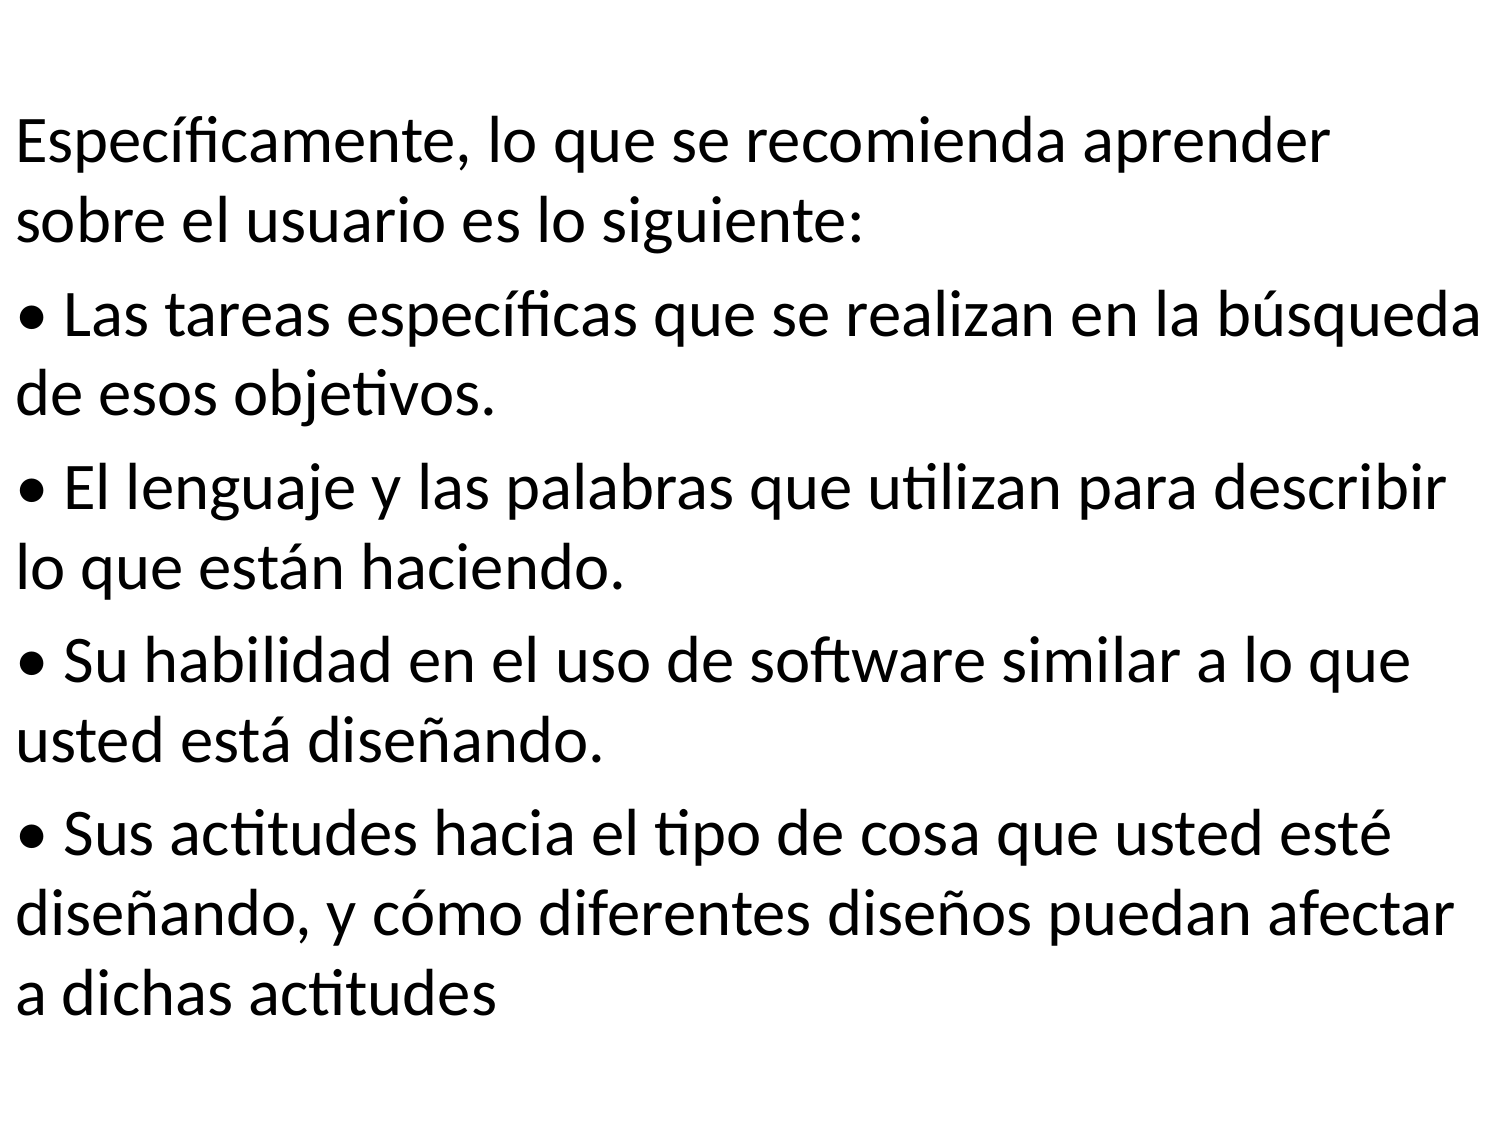

Específicamente, lo que se recomienda aprender sobre el usuario es lo siguiente:
• Las tareas específicas que se realizan en la búsqueda de esos objetivos.
• El lenguaje y las palabras que utilizan para describir lo que están haciendo.
• Su habilidad en el uso de software similar a lo que usted está diseñando.
• Sus actitudes hacia el tipo de cosa que usted esté diseñando, y cómo diferentes diseños puedan afectar a dichas actitudes